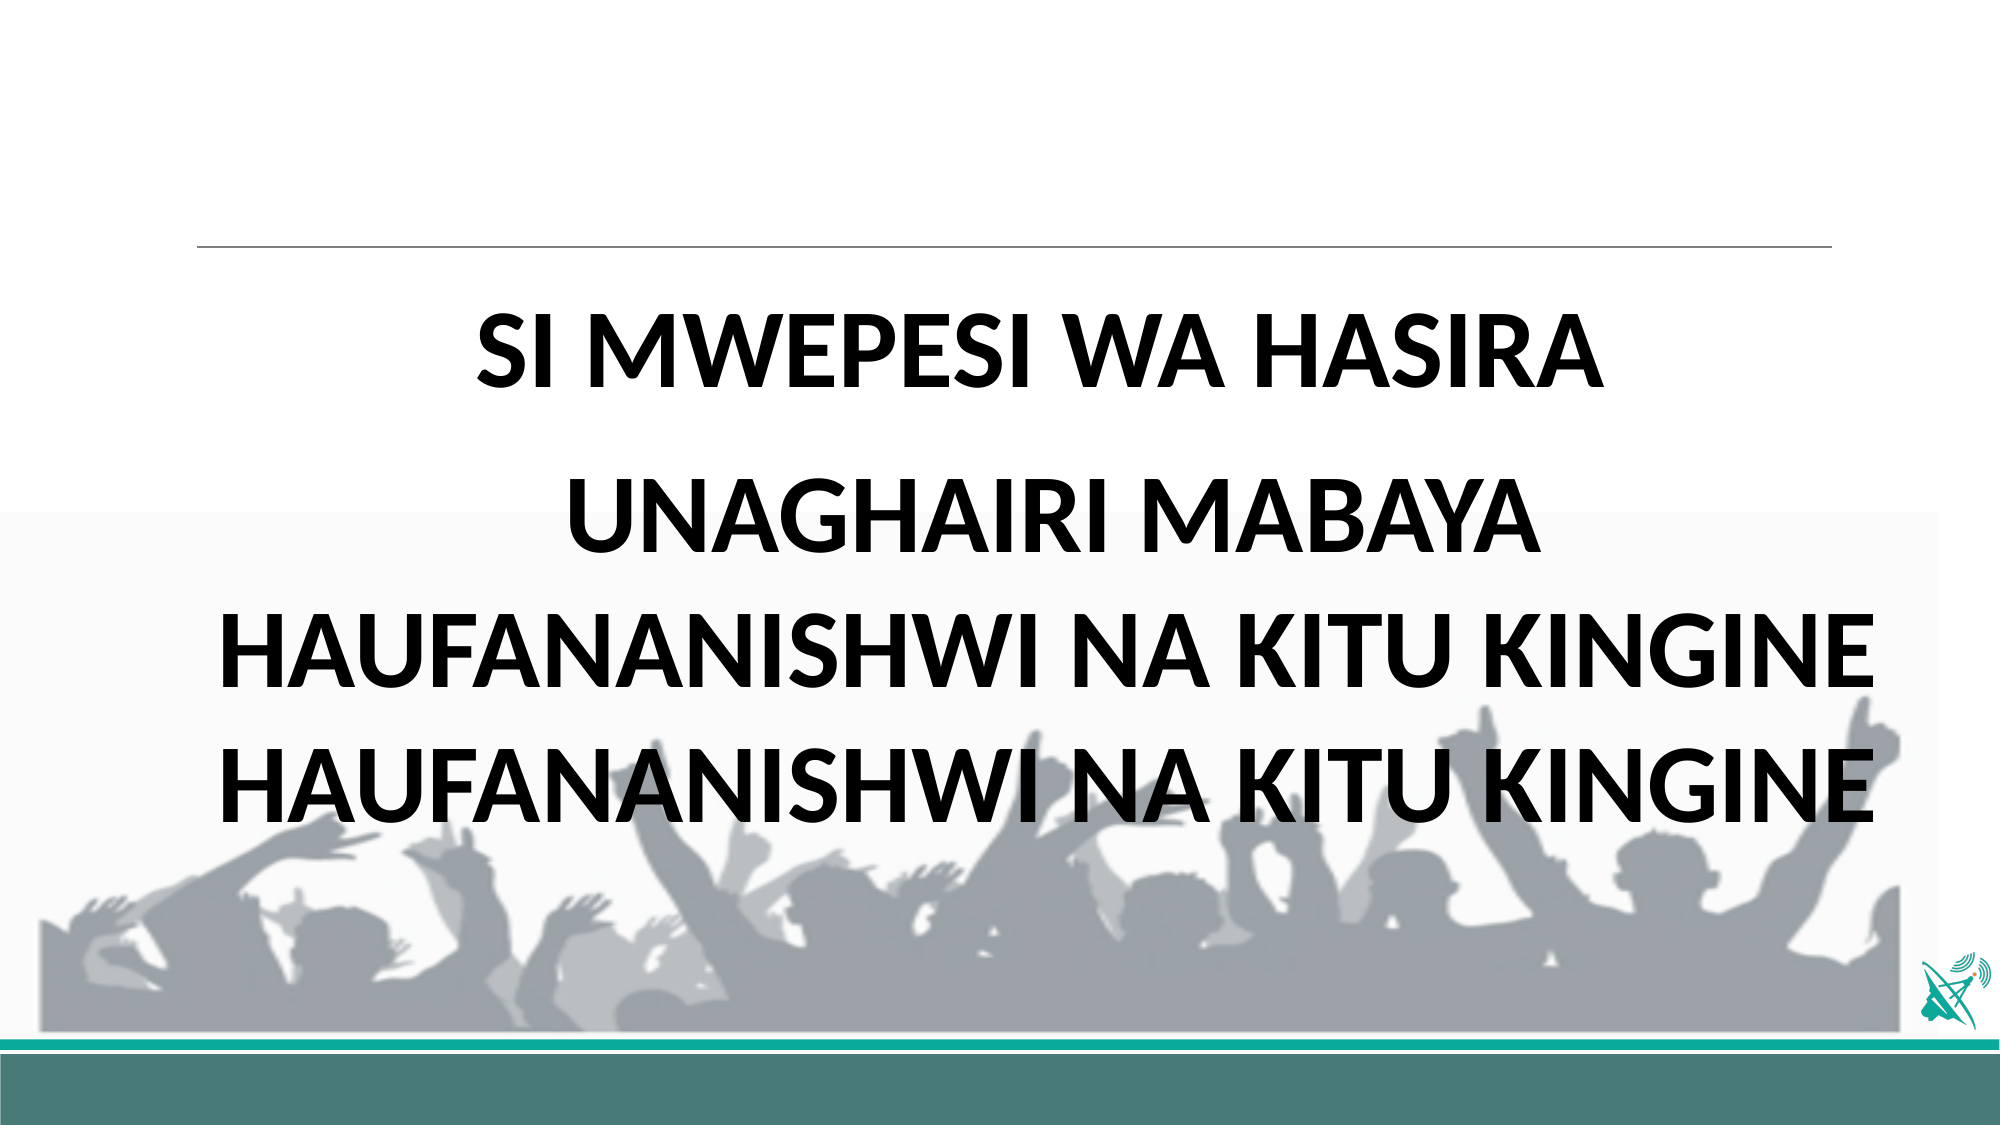

SI MWEPESI WA HASIRA
UNAGHAIRI MABAYA HAUFANANISHWI NA KITU KINGINE HAUFANANISHWI NA KITU KINGINE